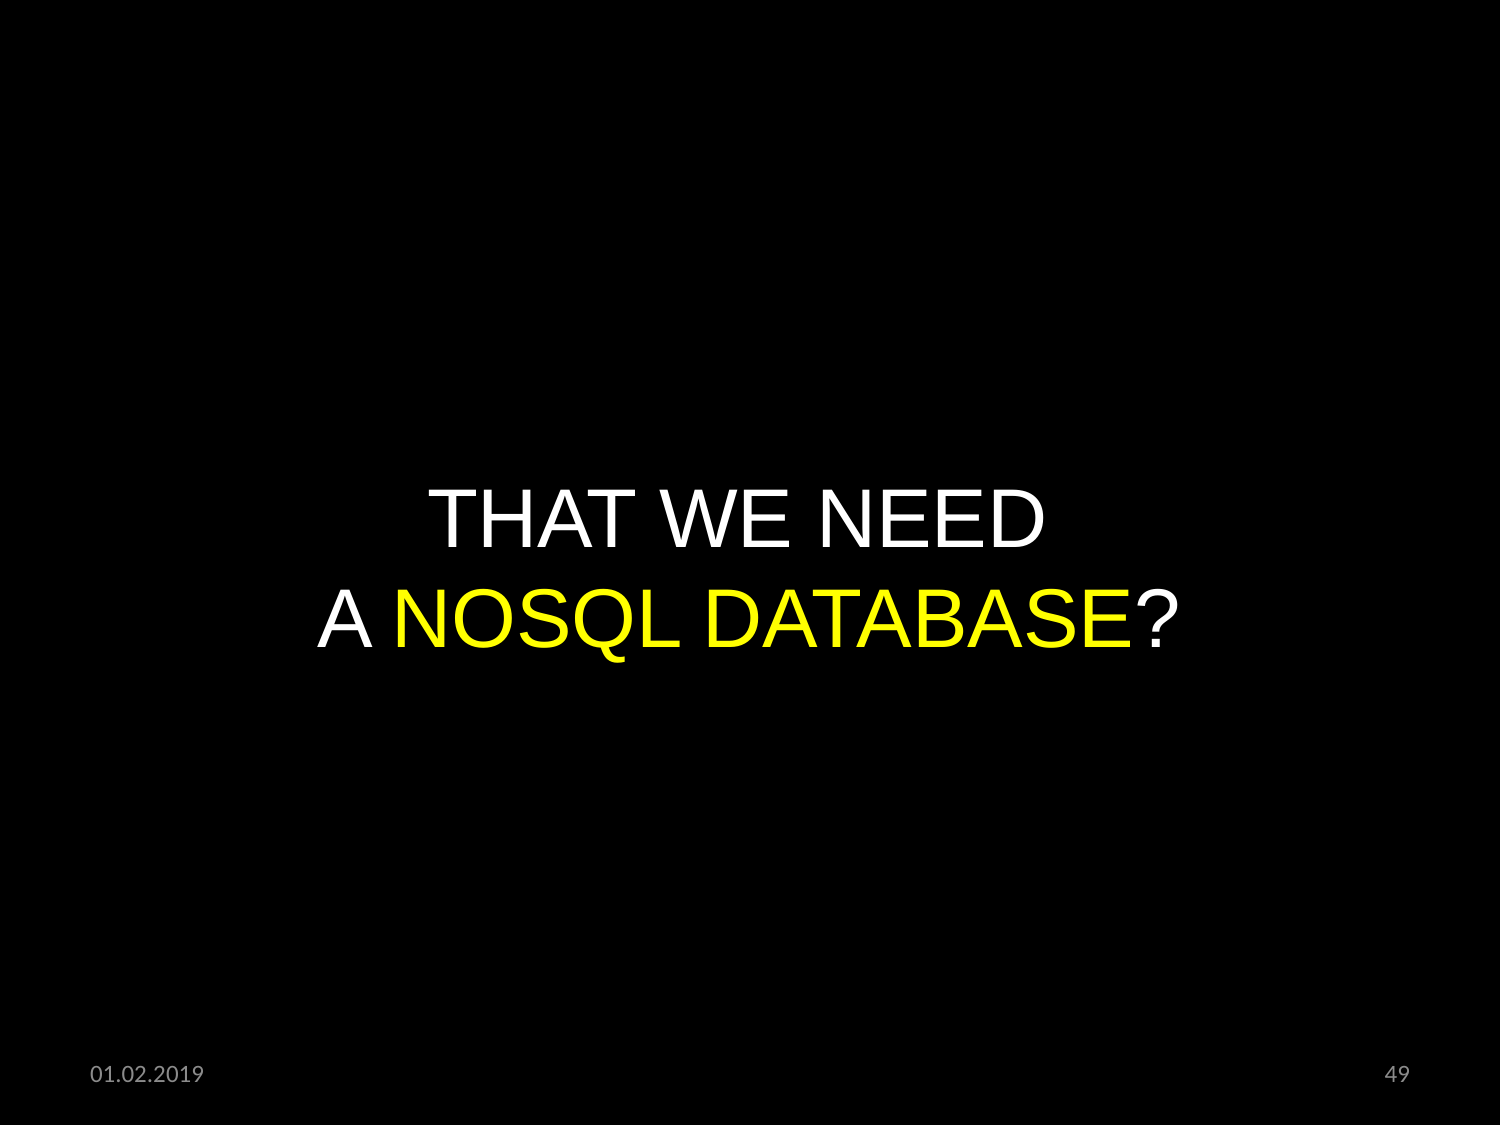

THAT WE NEED
A NOSQL DATABASE?
01.02.2019
49